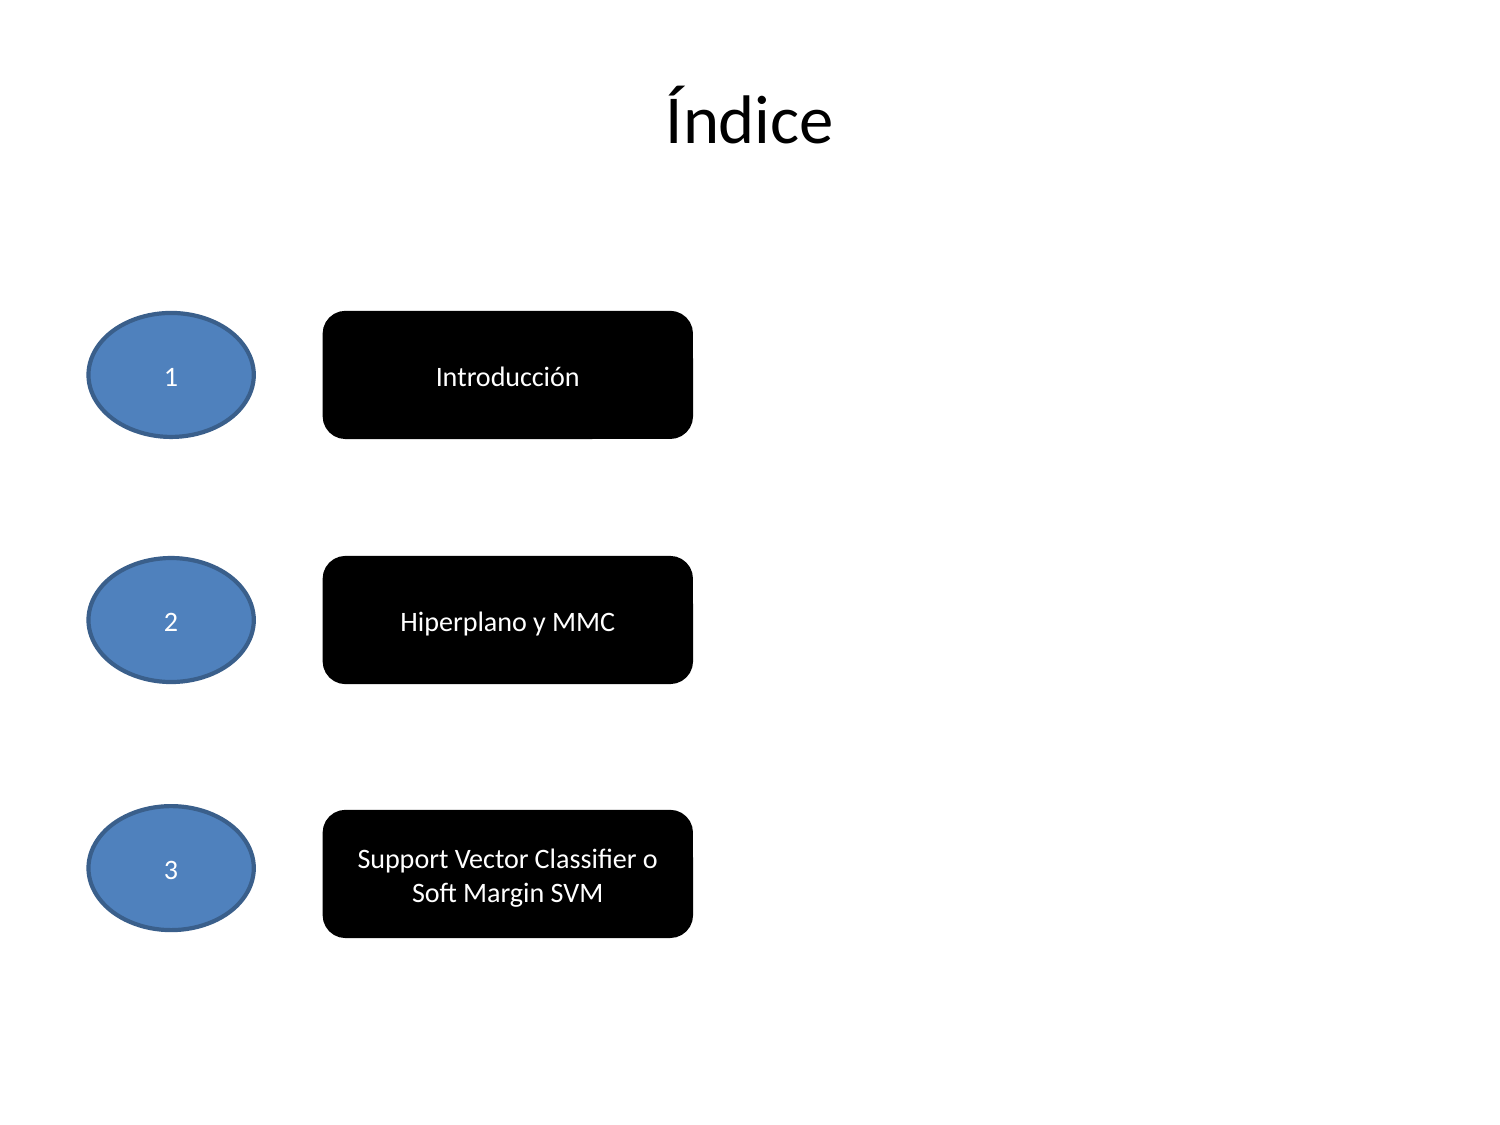

Índice
1
Introducción
2
Hiperplano y MMC
3
Support Vector Classifier o Soft Margin SVM